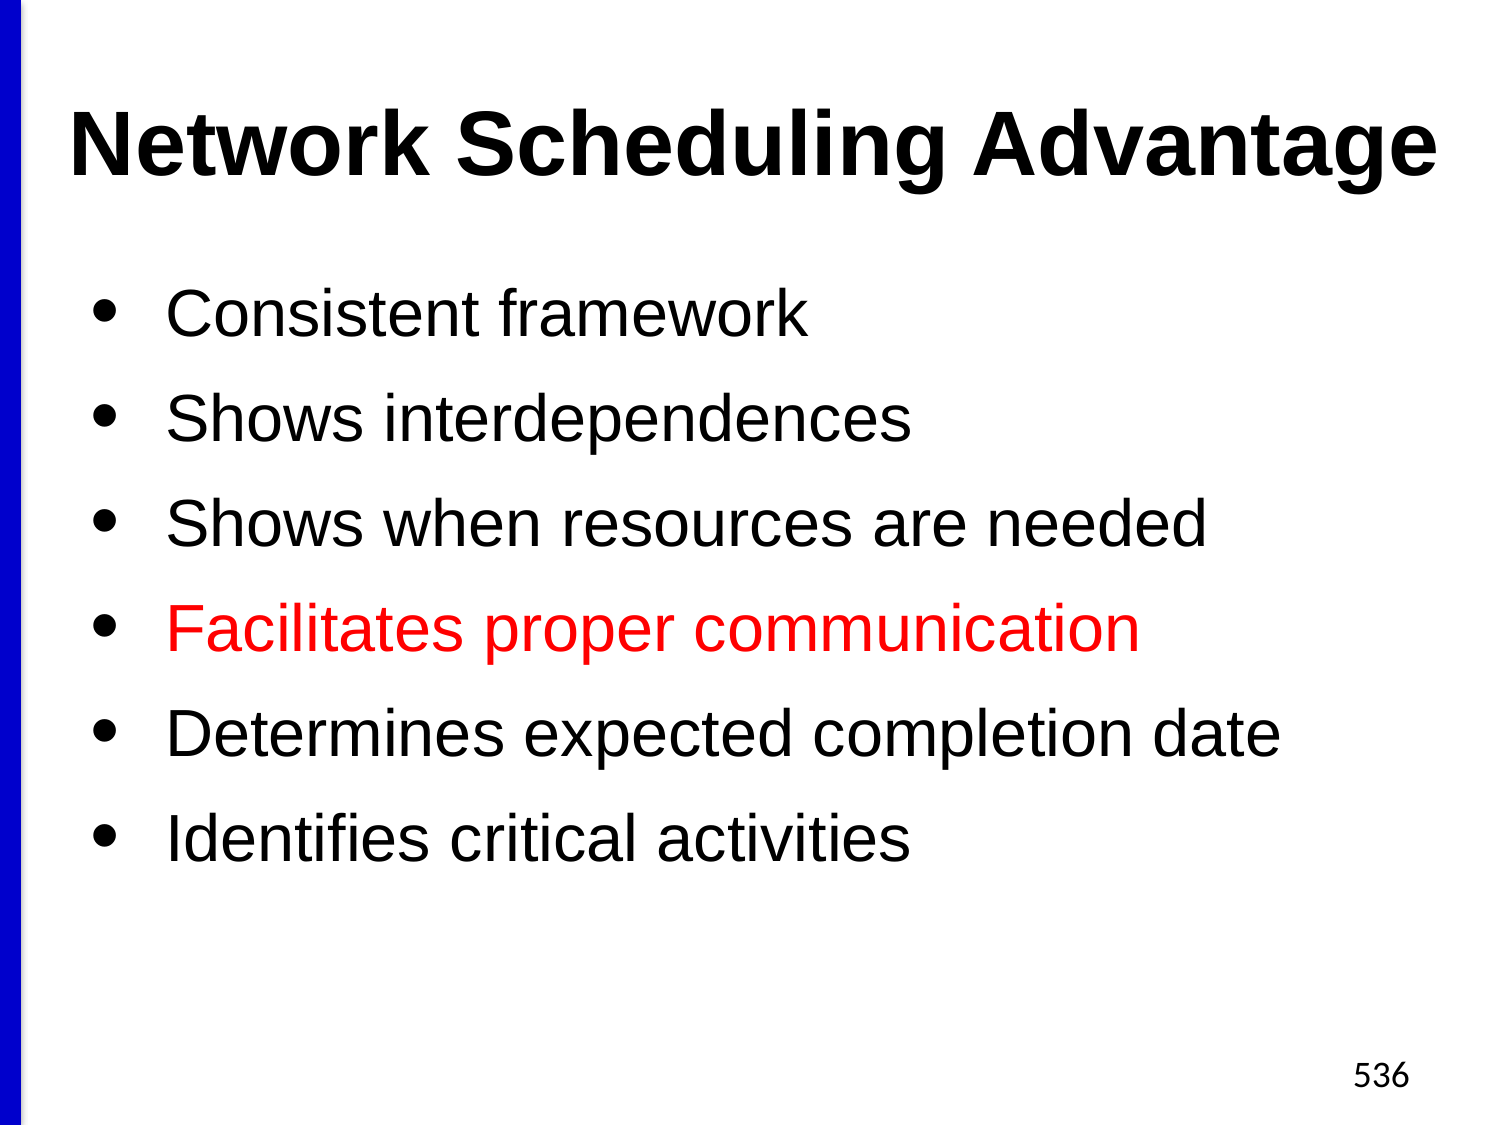

# Network Scheduling Advantage
Consistent framework
Shows interdependences
Shows when resources are needed
Facilitates proper communication
Determines expected completion date
Identifies critical activities
536